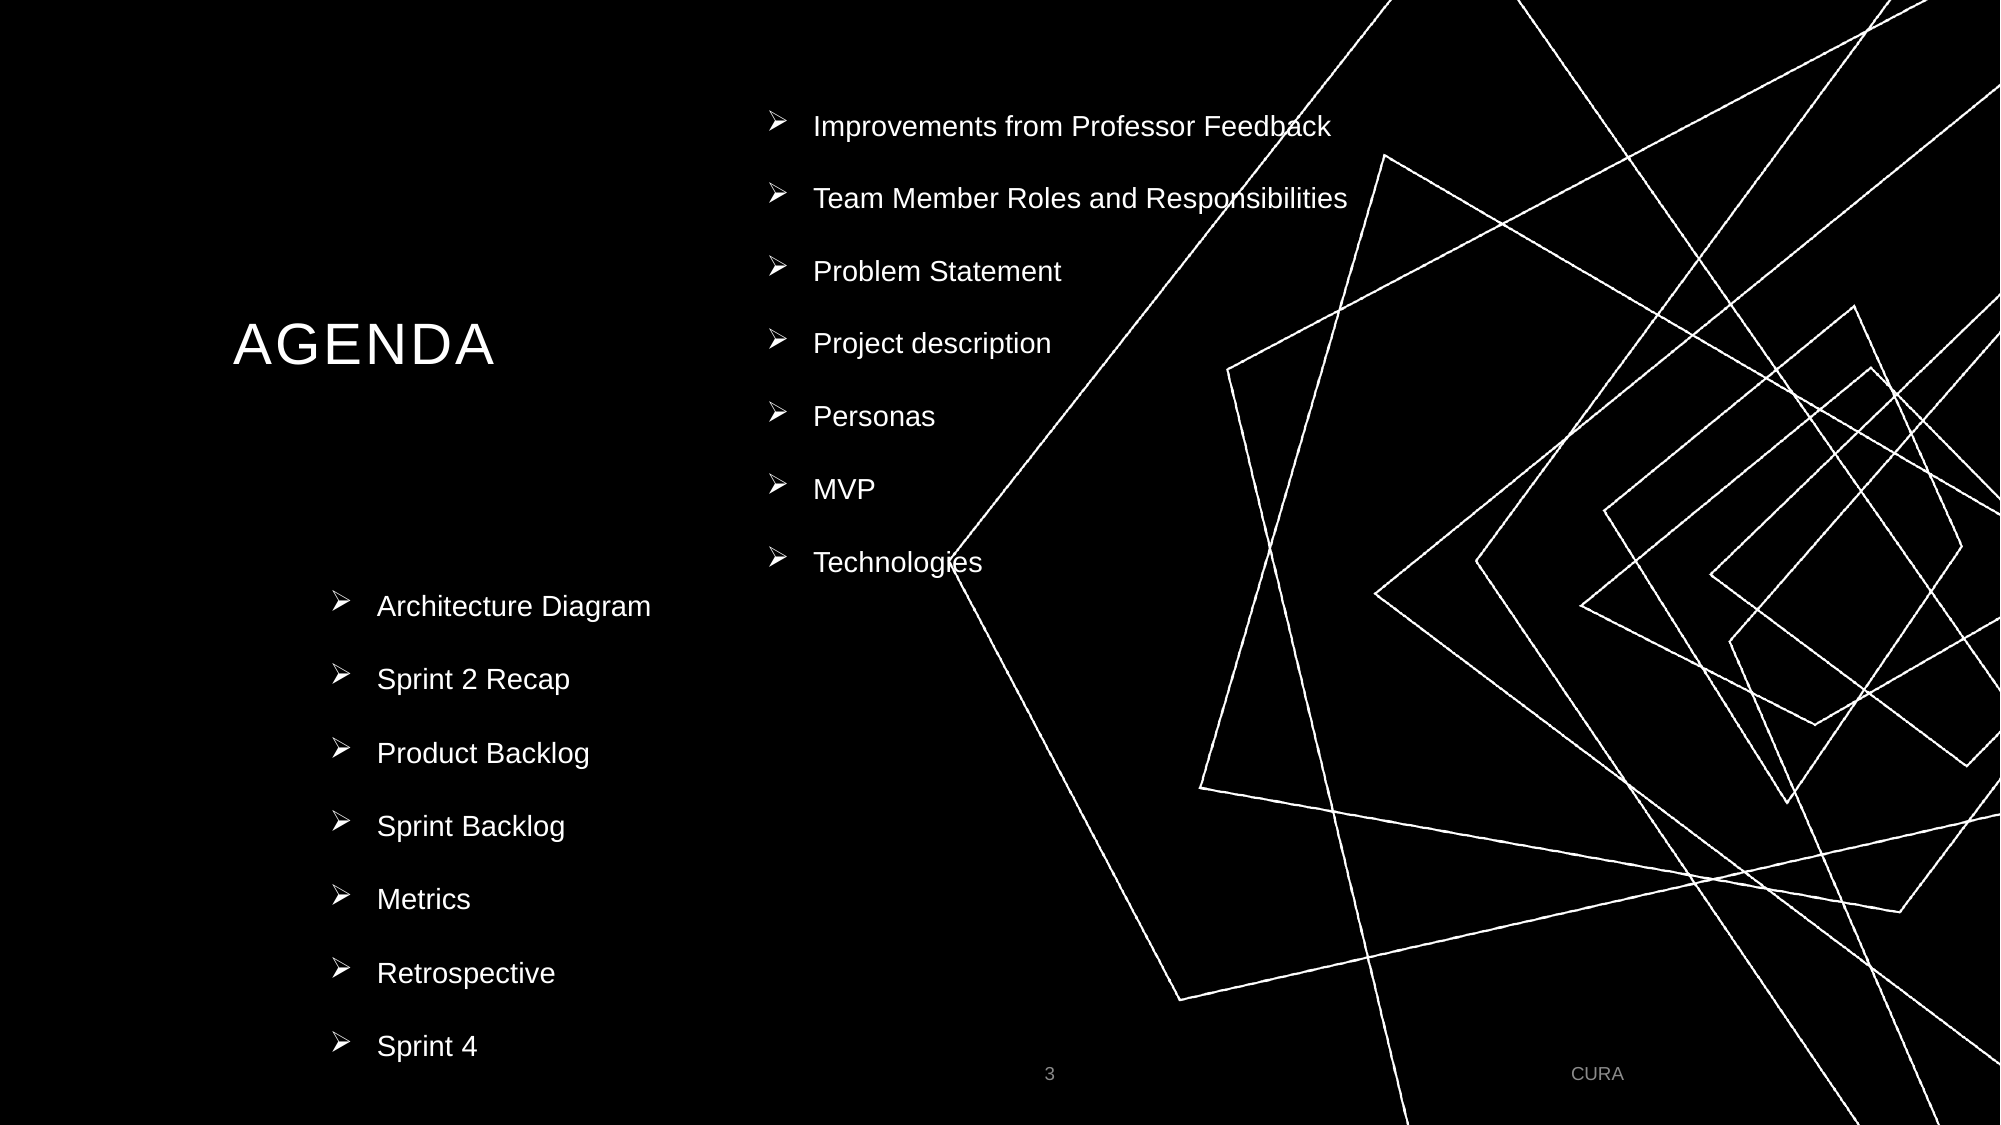

Improvements from Professor Feedback
Team Member Roles and Responsibilities
Problem Statement
Project description
Personas
MVP
Technologies

# AGENDA
Architecture Diagram
Sprint 2 Recap
Product Backlog
Sprint Backlog
Metrics
Retrospective
Sprint 4

CURA
3